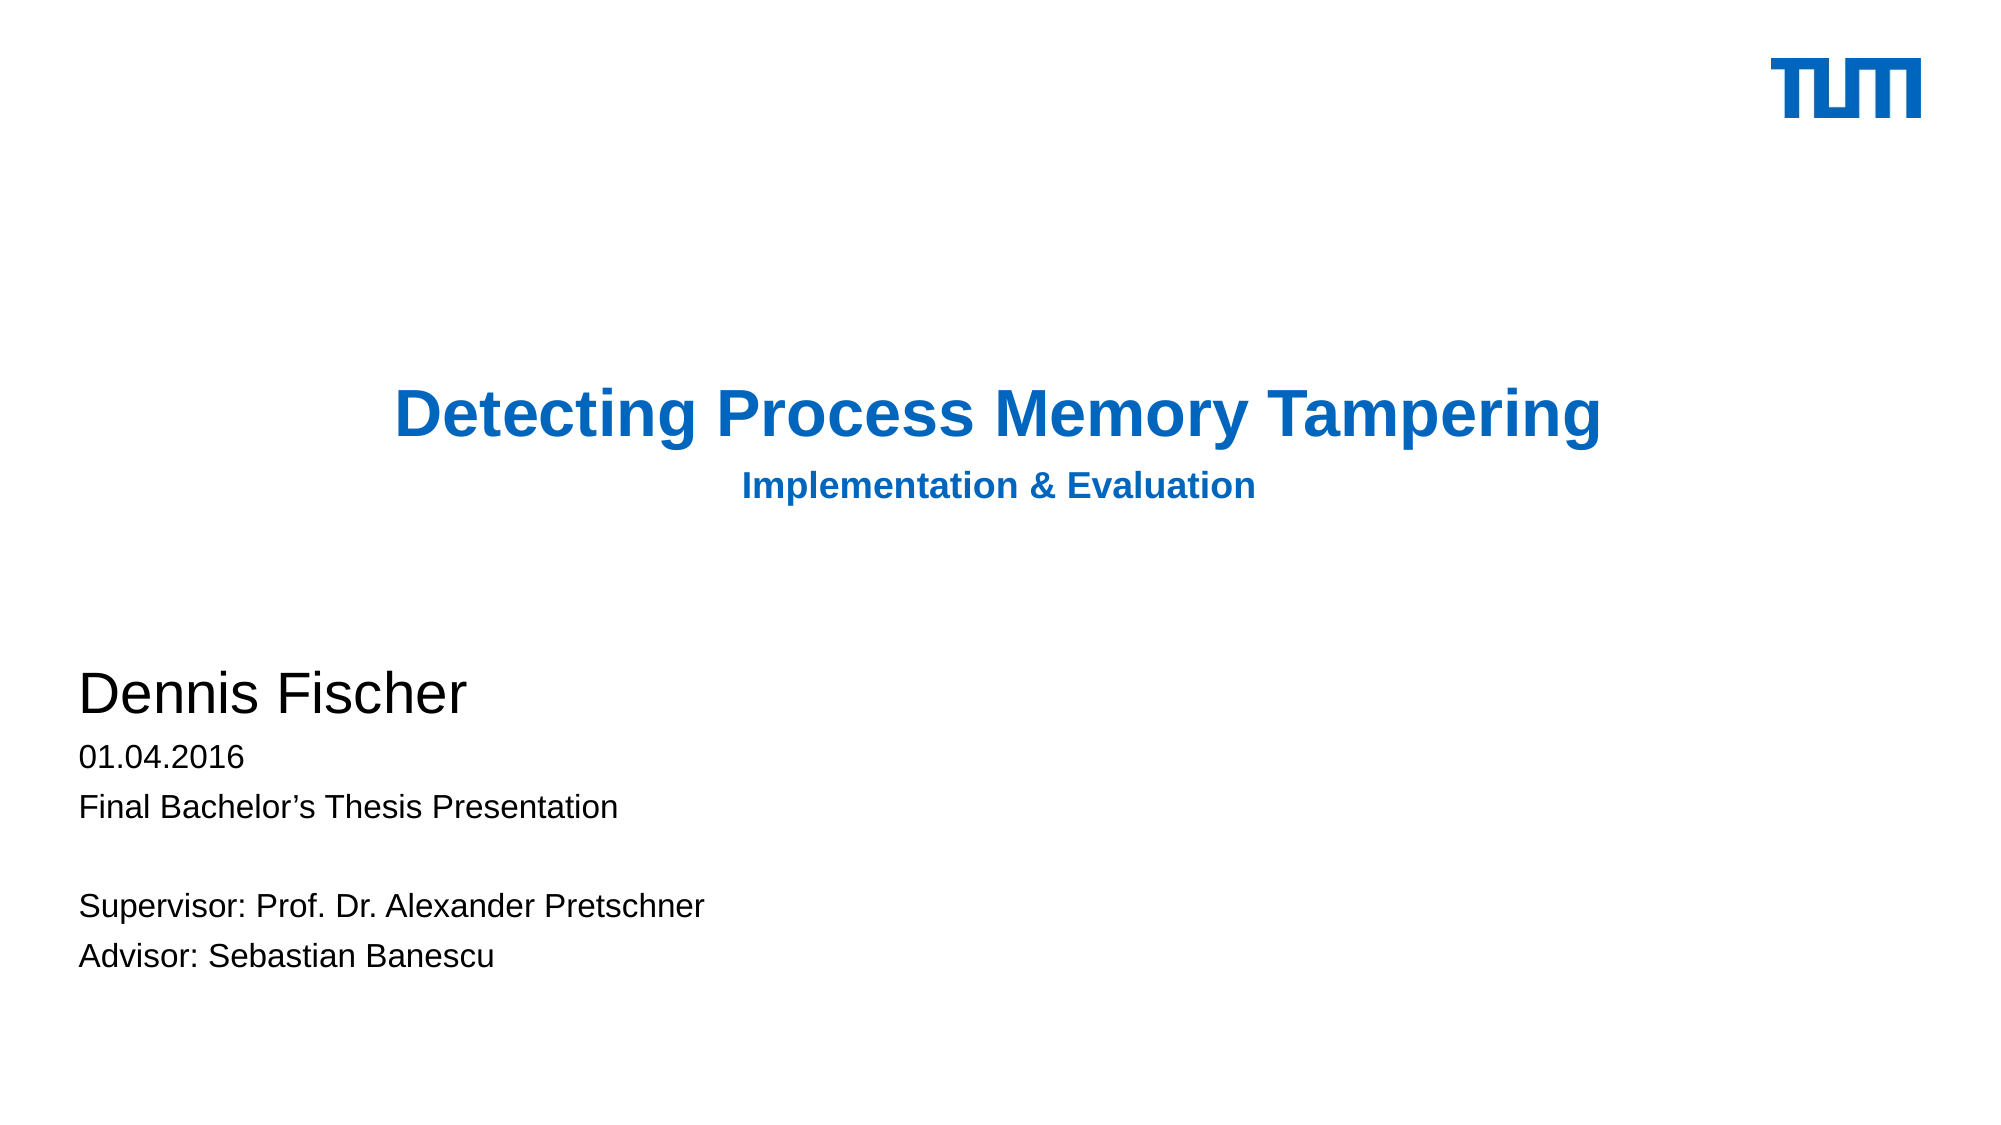

# Detecting Process Memory Tampering Implementation & Evaluation
Dennis Fischer
01.04.2016
Final Bachelor’s Thesis Presentation

Supervisor: Prof. Dr. Alexander Pretschner
Advisor: Sebastian Banescu